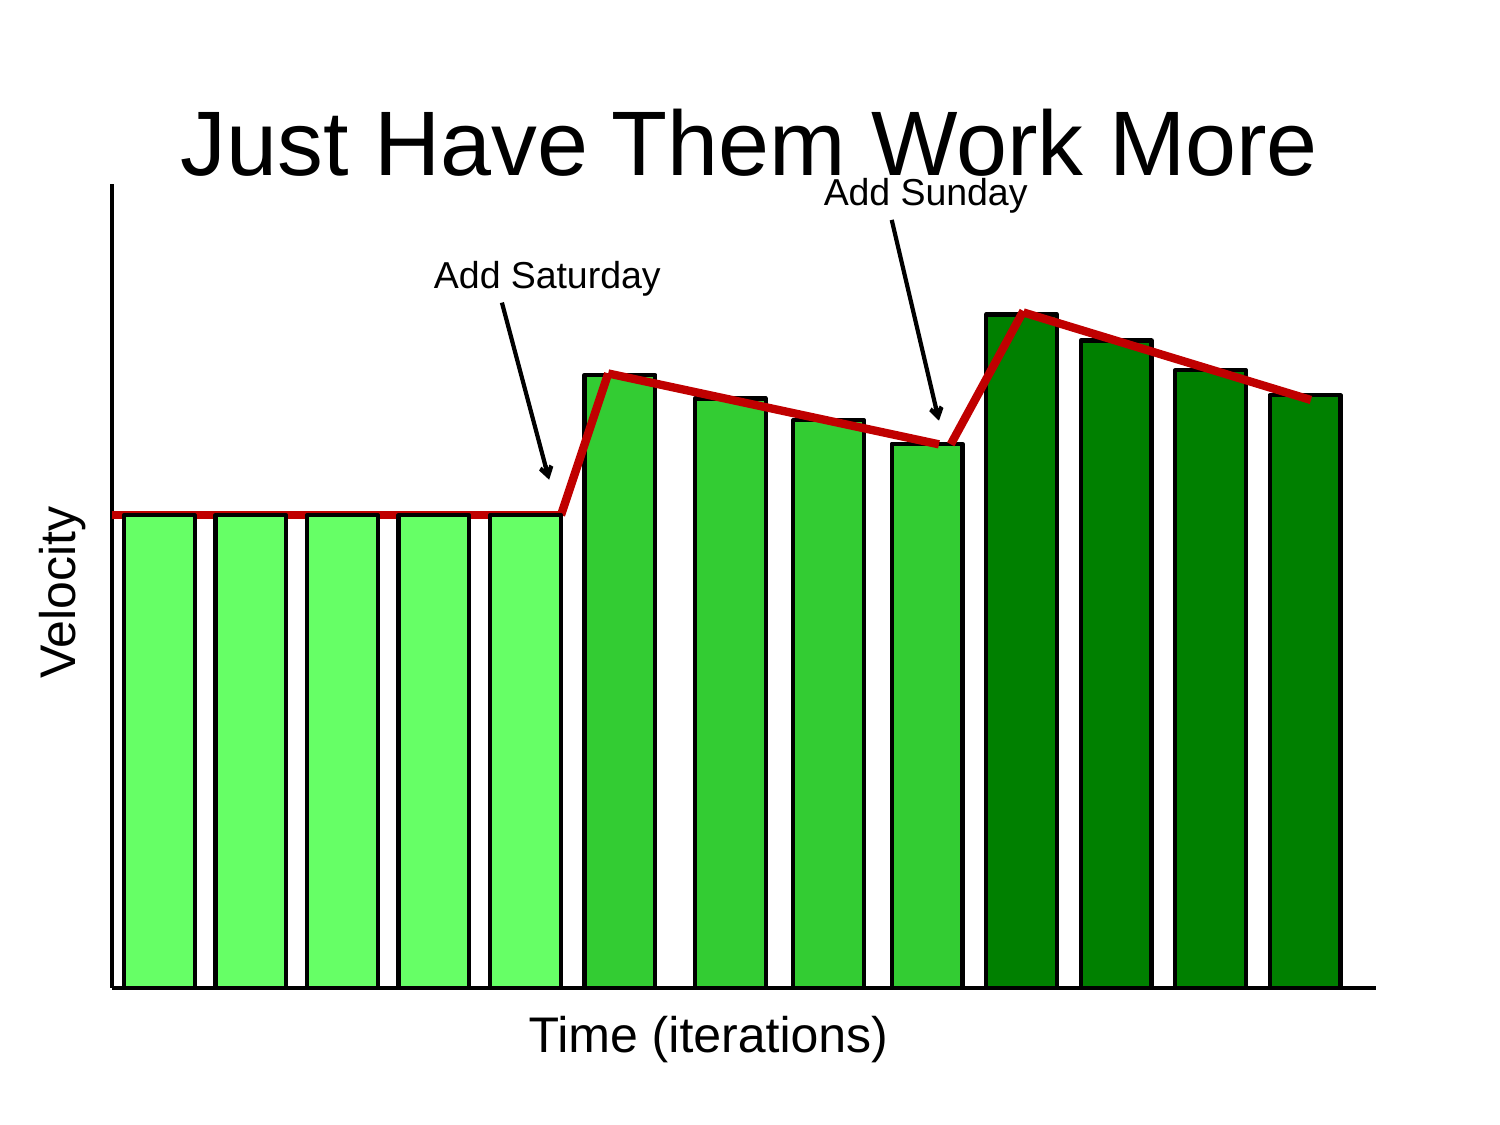

# Just Have Them Work More
Add Sunday
Add Saturday

Velocity
Time (iterations)